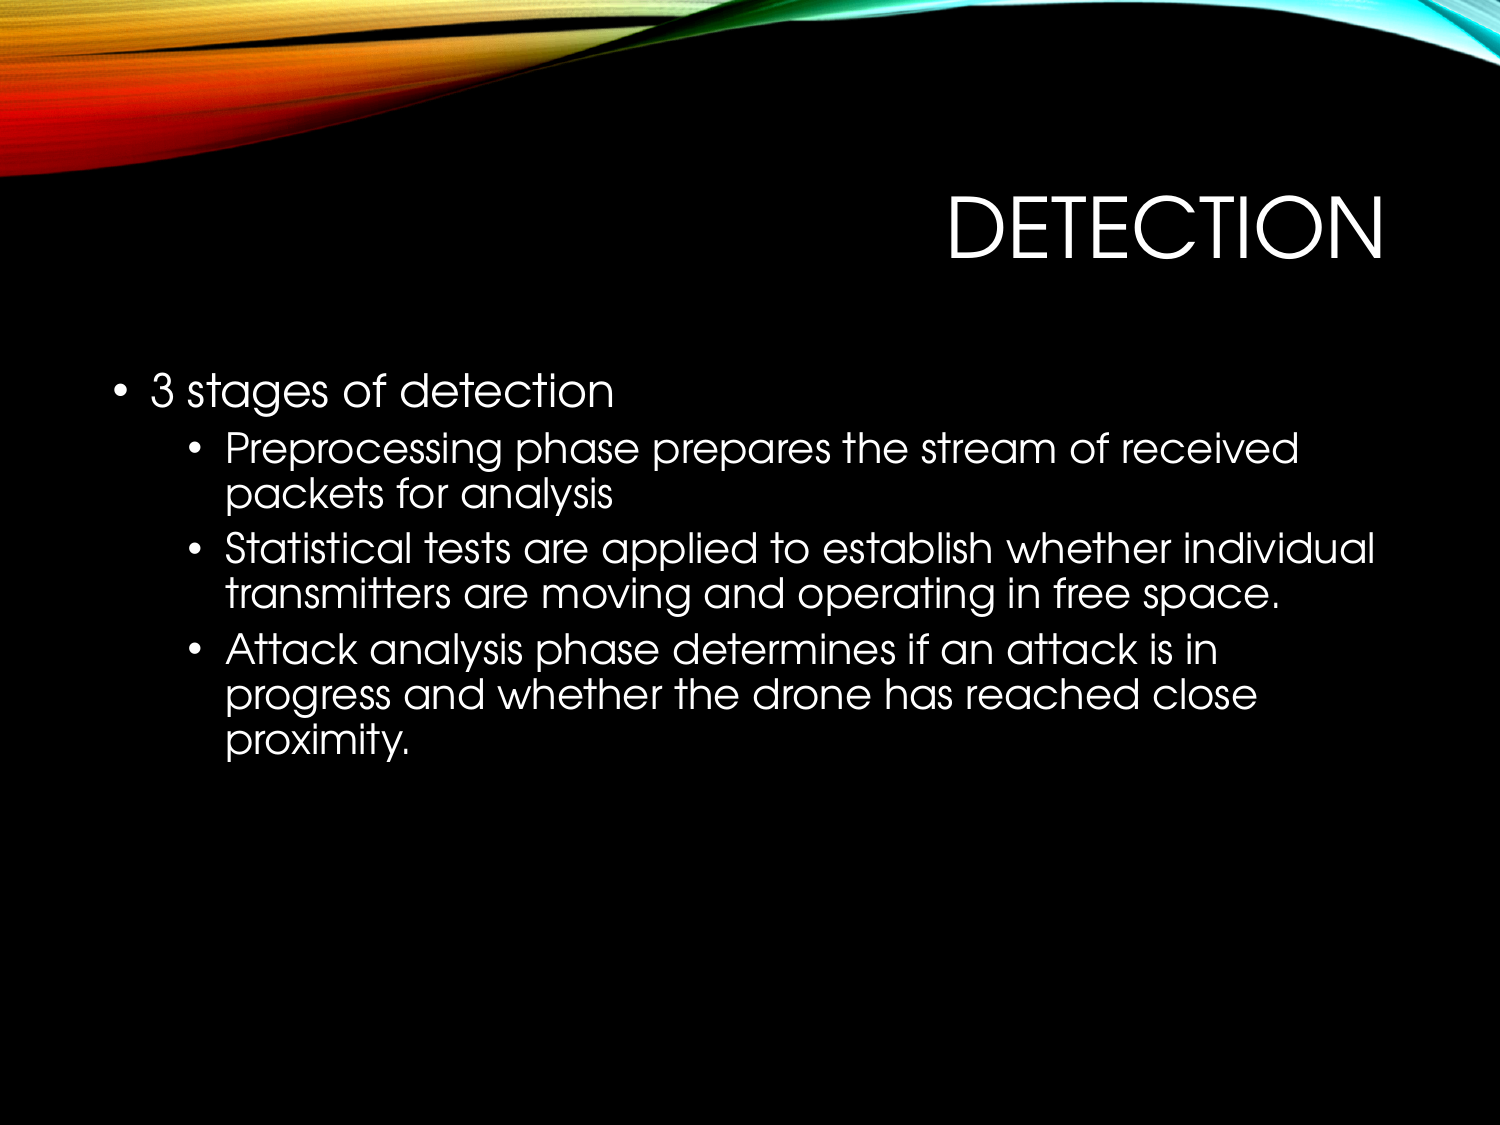

# Detection
3 stages of detection
Preprocessing phase prepares the stream of received packets for analysis
Statistical tests are applied to establish whether individual transmitters are moving and operating in free space.
Attack analysis phase determines if an attack is in progress and whether the drone has reached close proximity.